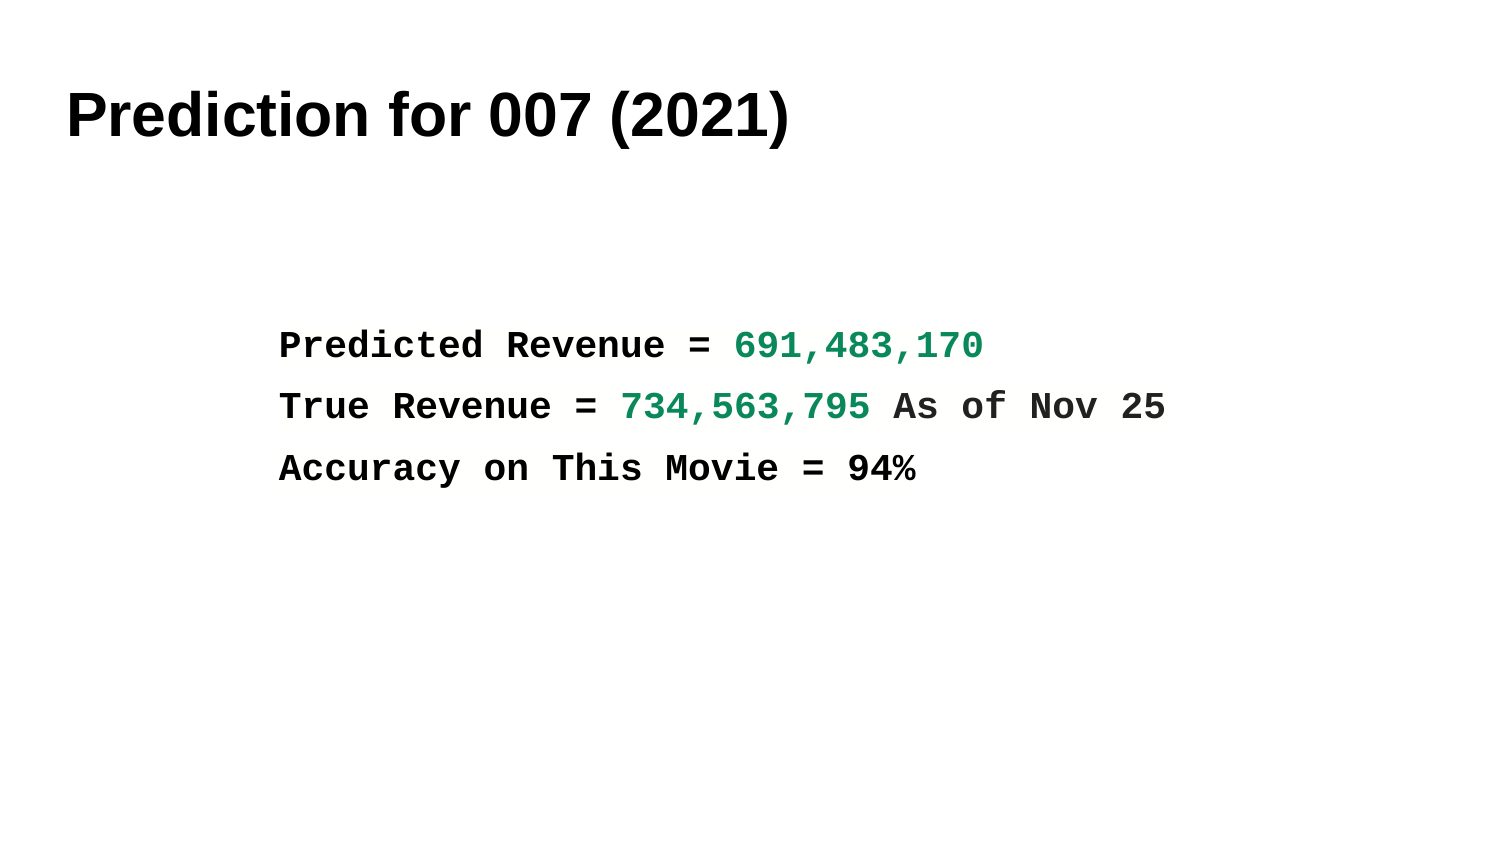

# Prediction for 007 (2021)
Predicted Revenue = 691,483,170
True Revenue = 734,563,795 As of Nov 25
Accuracy on This Movie = 94%